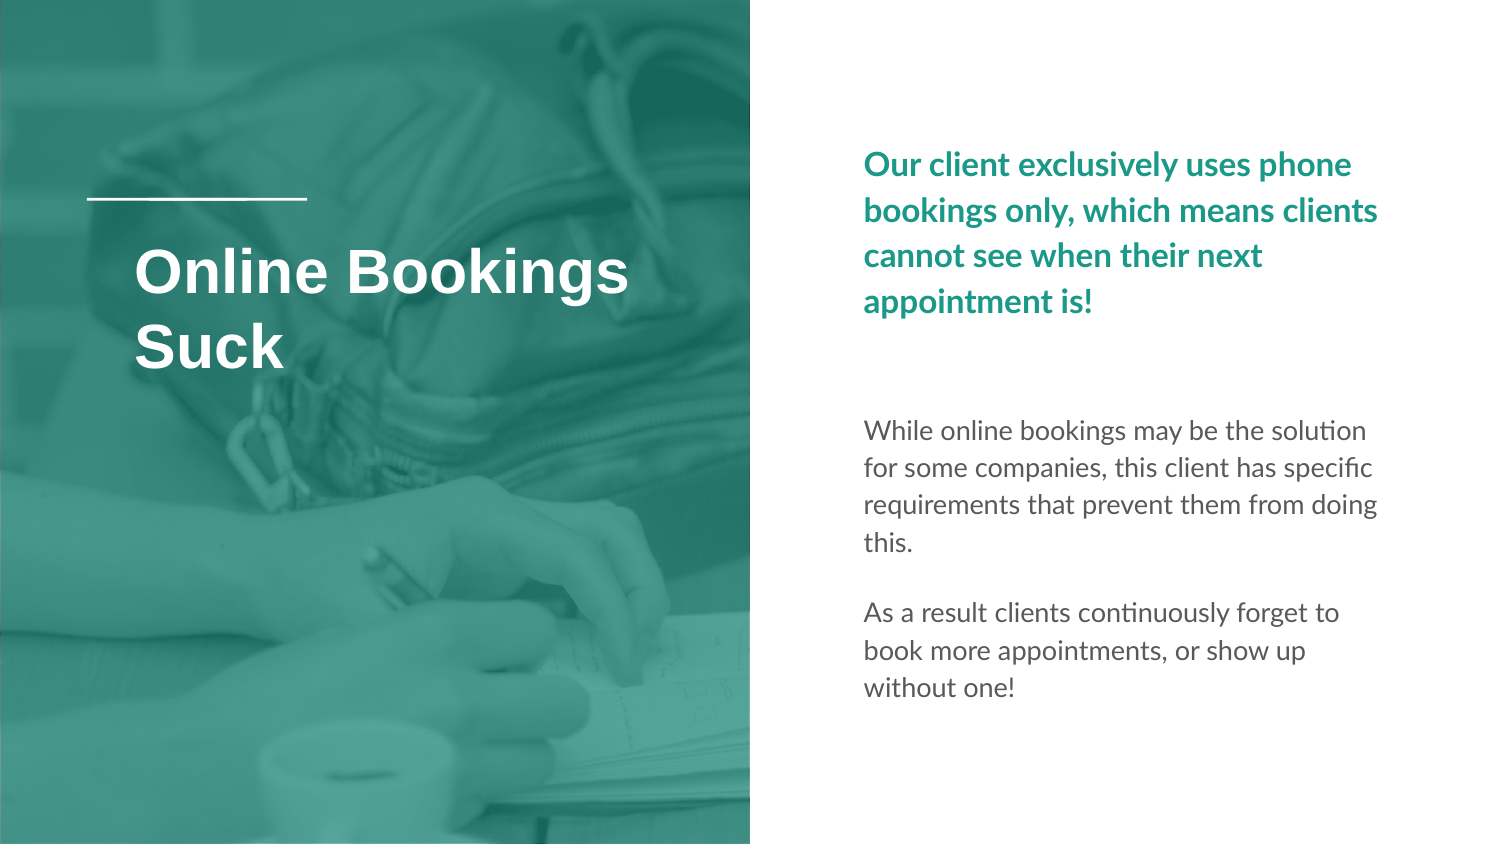

Our client exclusively uses phone bookings only, which means clients cannot see when their next appointment is!

While online bookings may be the solution for some companies, this client has specific requirements that prevent them from doing this.
As a result clients continuously forget to book more appointments, or show up without one!

# Online Bookings Suck